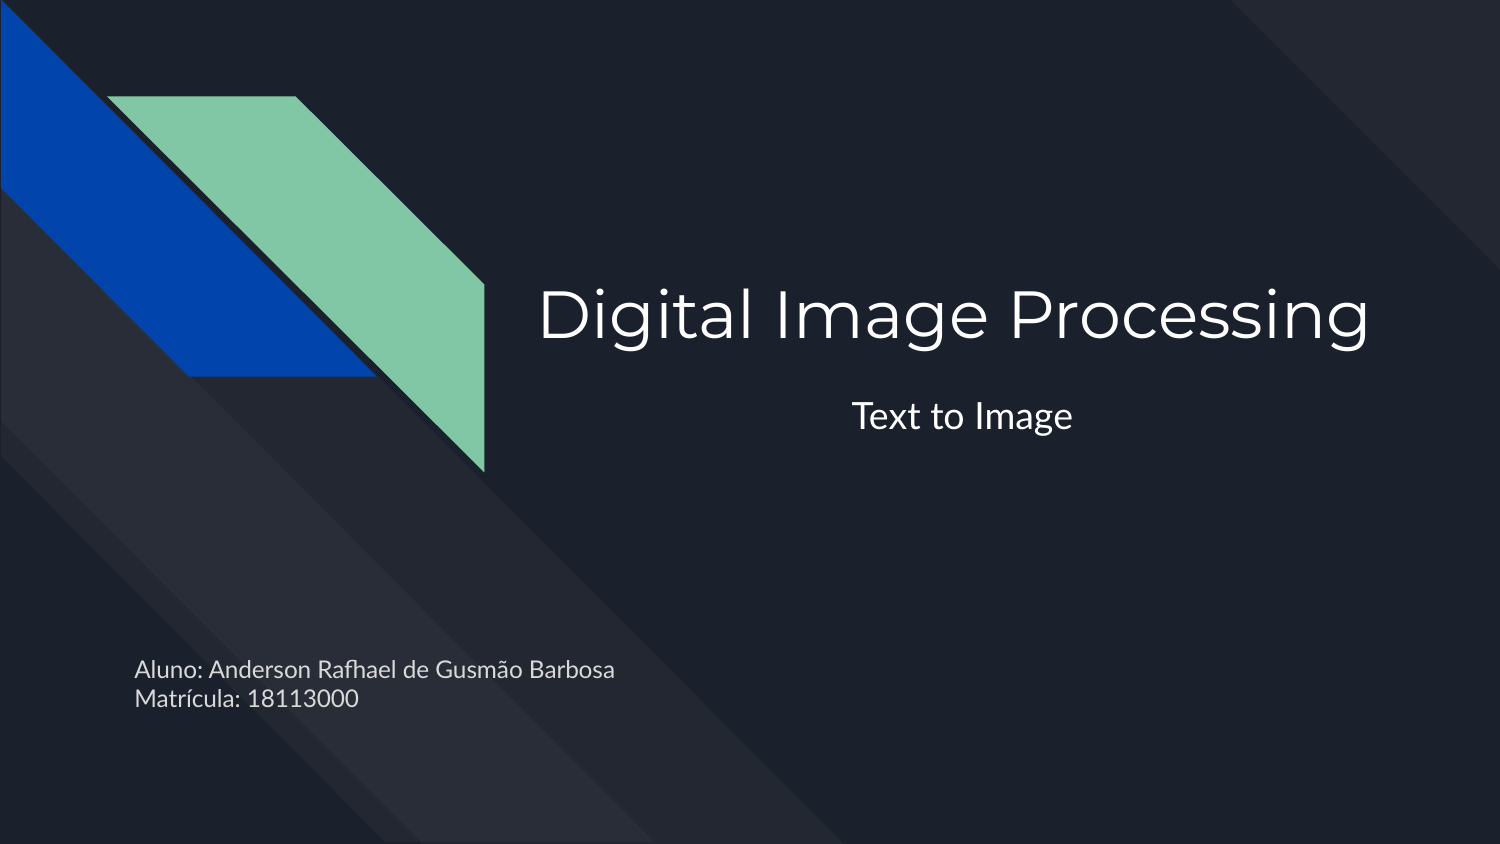

# Digital Image Processing
Text to Image
Aluno: Anderson Rafhael de Gusmão Barbosa
Matrícula: 18113000